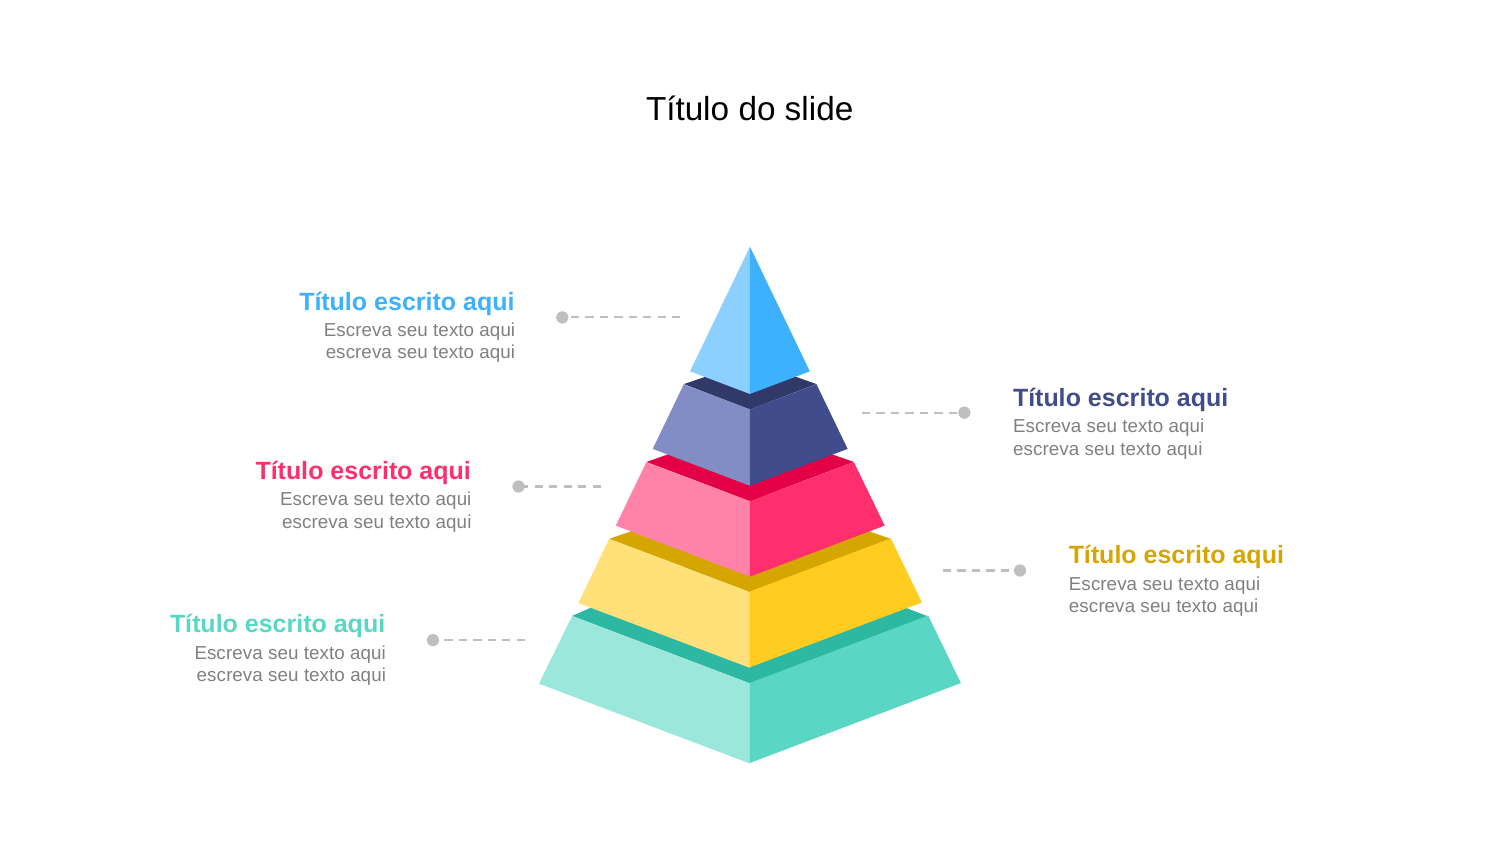

Título do slide

Título escrito aqui
Escreva seu texto aqui escreva seu texto aqui

Título escrito aqui

Escreva seu texto aqui escreva seu texto aqui

Título escrito aqui

Escreva seu texto aqui escreva seu texto aqui

Título escrito aqui

Escreva seu texto aqui escreva seu texto aqui
Título escrito aqui

Escreva seu texto aqui escreva seu texto aqui